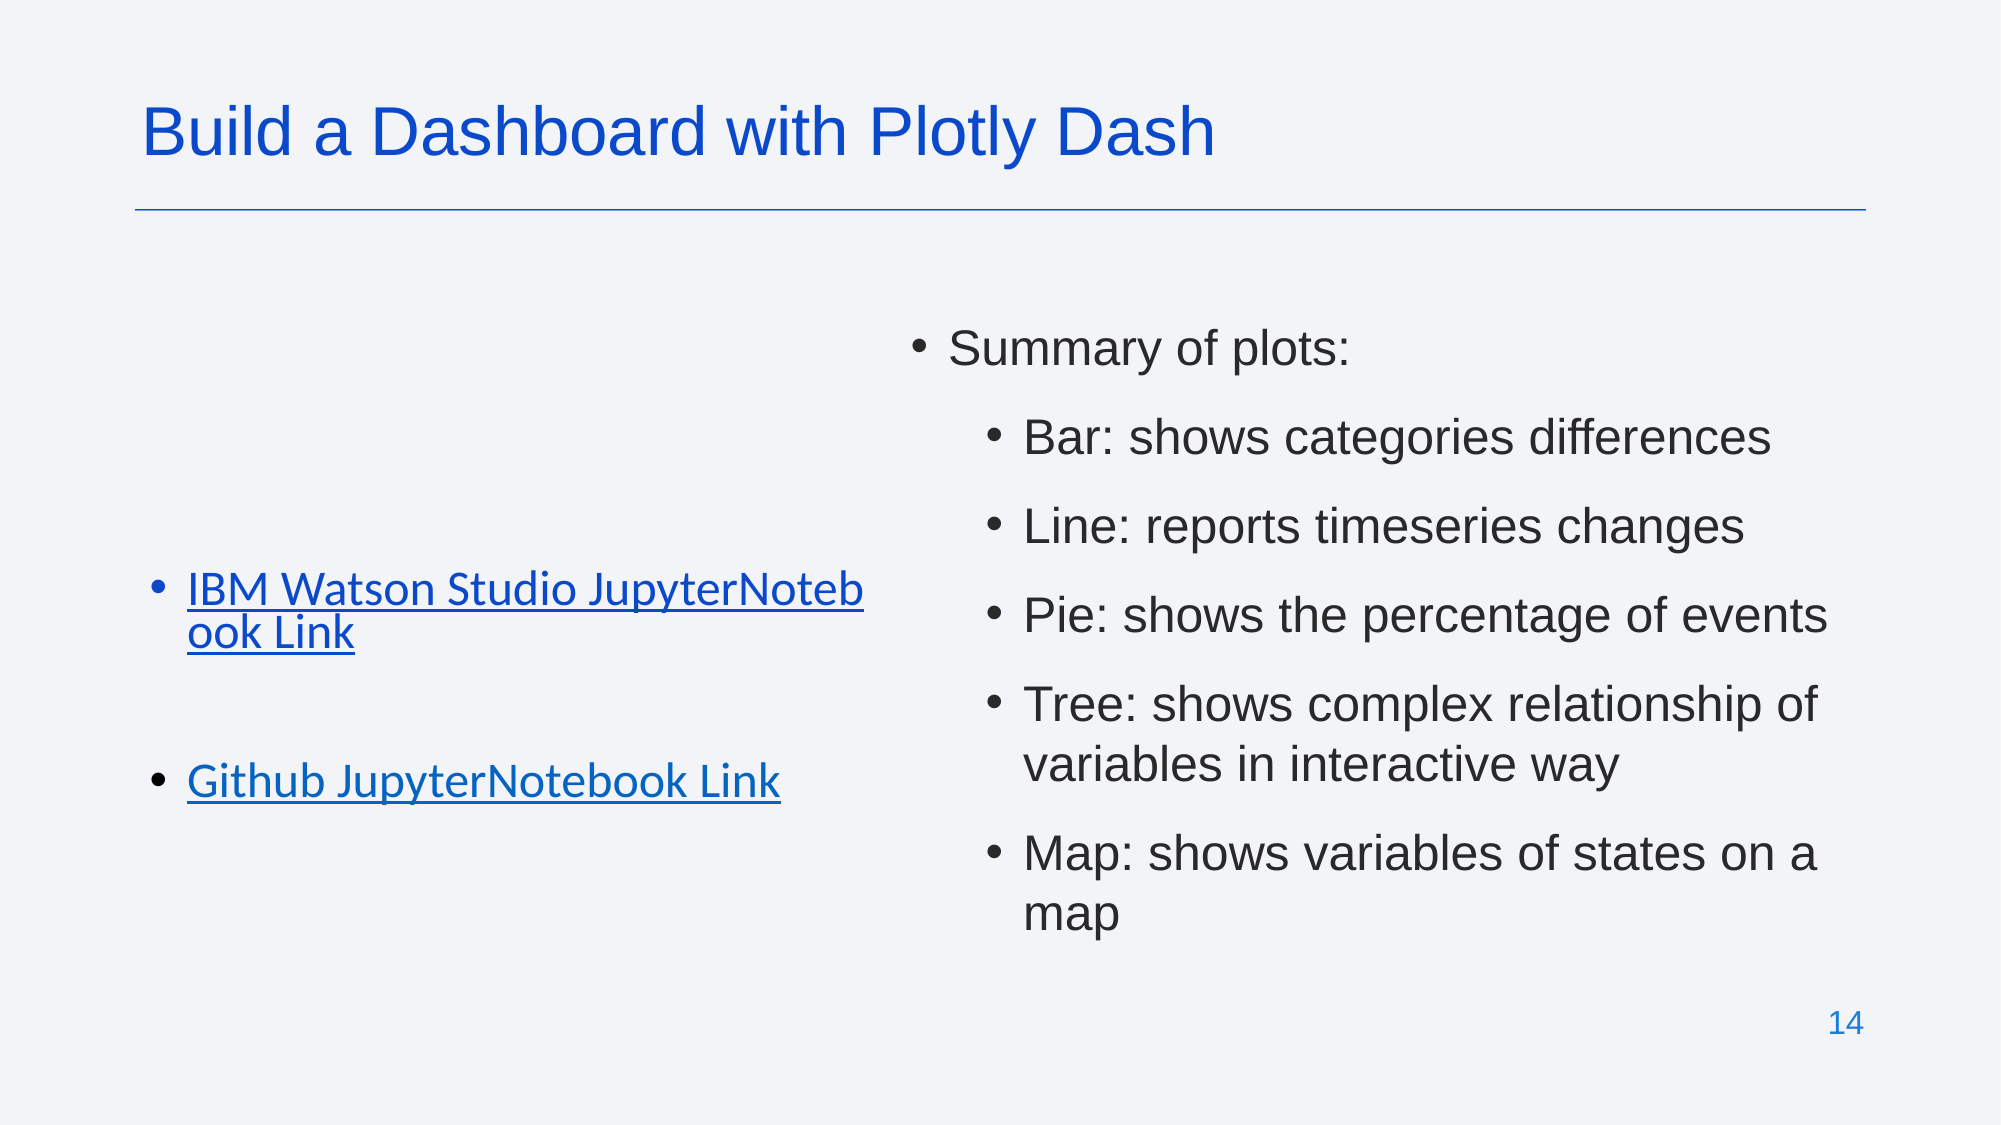

Build a Dashboard with Plotly Dash

IBM Watson Studio JupyterNotebook Link

Github JupyterNotebook Link
Summary of plots:
Bar: shows categories differences
Line: reports timeseries changes
Pie: shows the percentage of events
Tree: shows complex relationship of variables in interactive way
Map: shows variables of states on a map

14